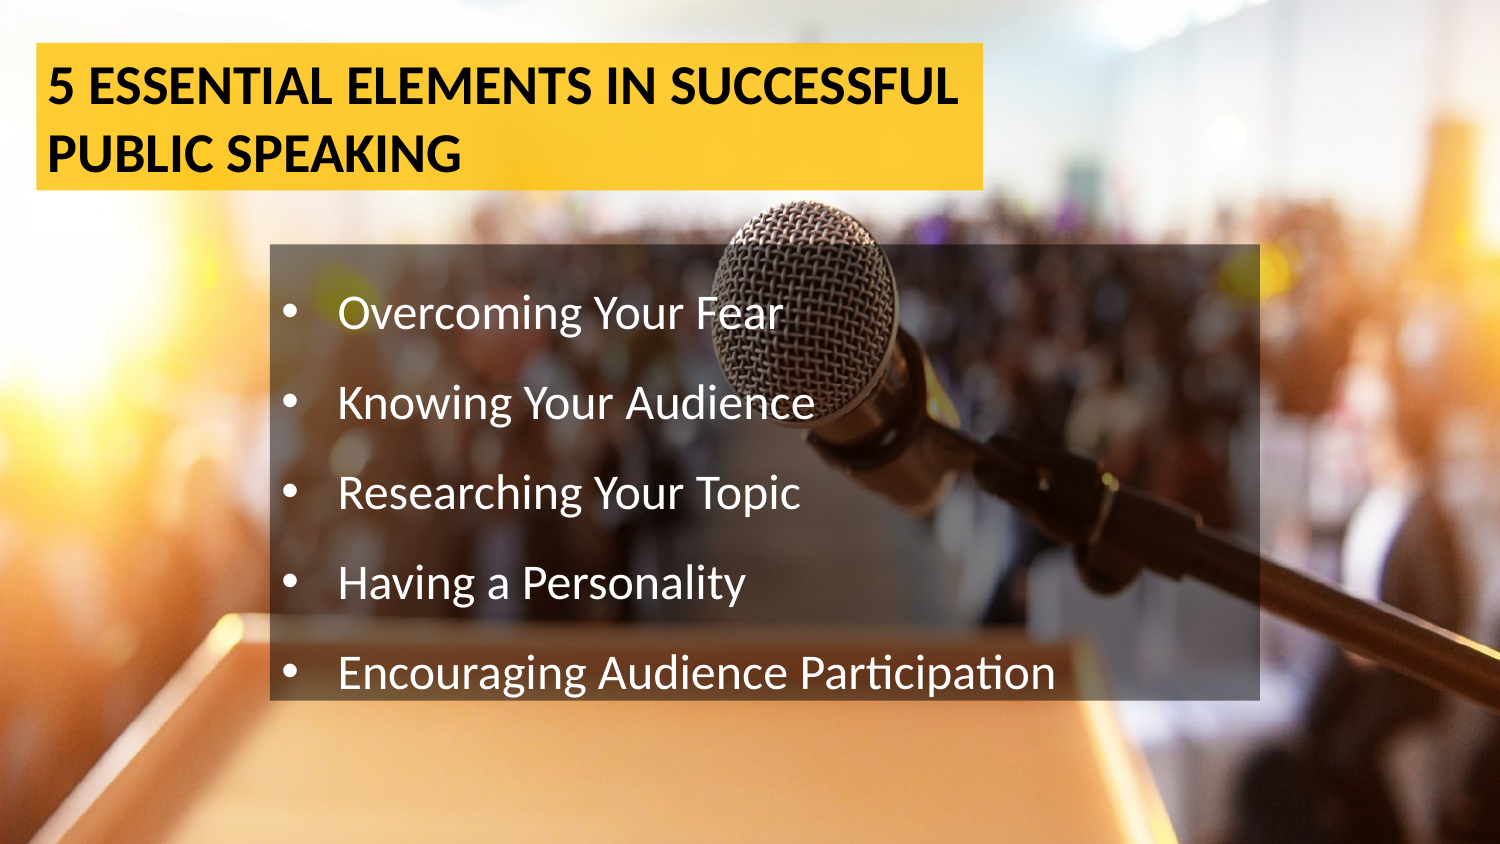

5 ESSENTIAL ELEMENTS IN SUCCESSFUL
PUBLIC SPEAKING
Overcoming Your Fear
Knowing Your Audience
Researching Your Topic
Having a Personality
Encouraging Audience Participation